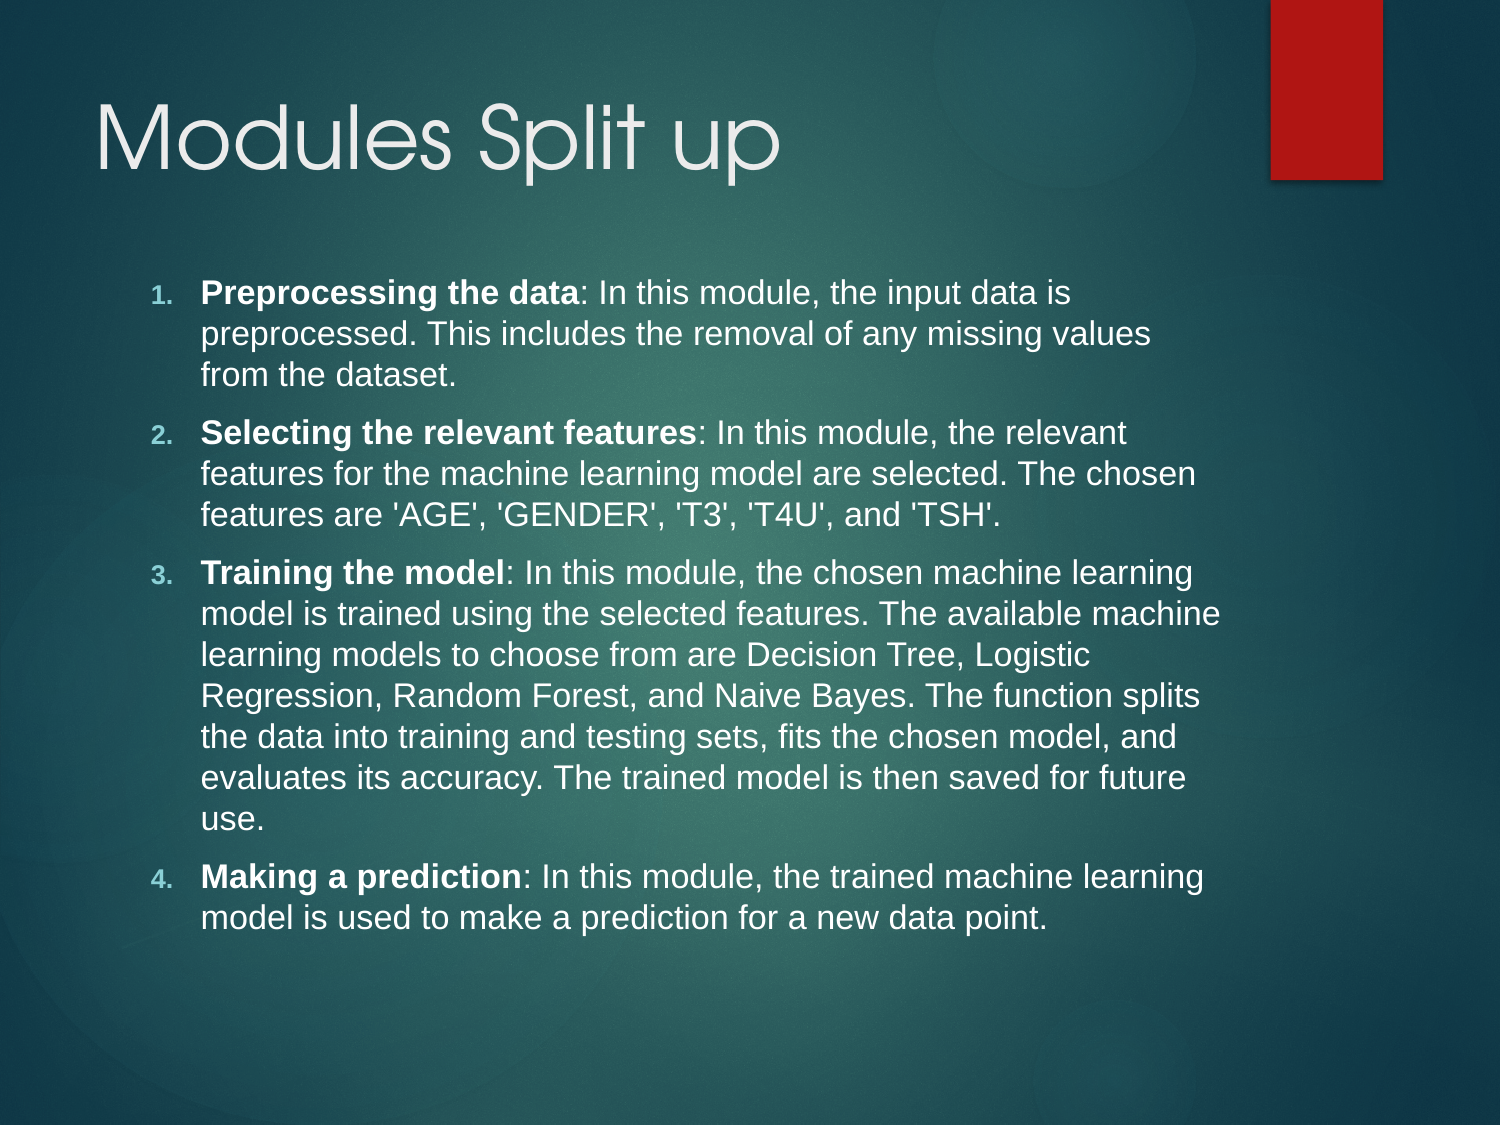

# Modules Split up
Preprocessing the data: In this module, the input data is preprocessed. This includes the removal of any missing values from the dataset.
Selecting the relevant features: In this module, the relevant features for the machine learning model are selected. The chosen features are 'AGE', 'GENDER', 'T3', 'T4U', and 'TSH'.
Training the model: In this module, the chosen machine learning model is trained using the selected features. The available machine learning models to choose from are Decision Tree, Logistic Regression, Random Forest, and Naive Bayes. The function splits the data into training and testing sets, fits the chosen model, and evaluates its accuracy. The trained model is then saved for future use.
Making a prediction: In this module, the trained machine learning model is used to make a prediction for a new data point.